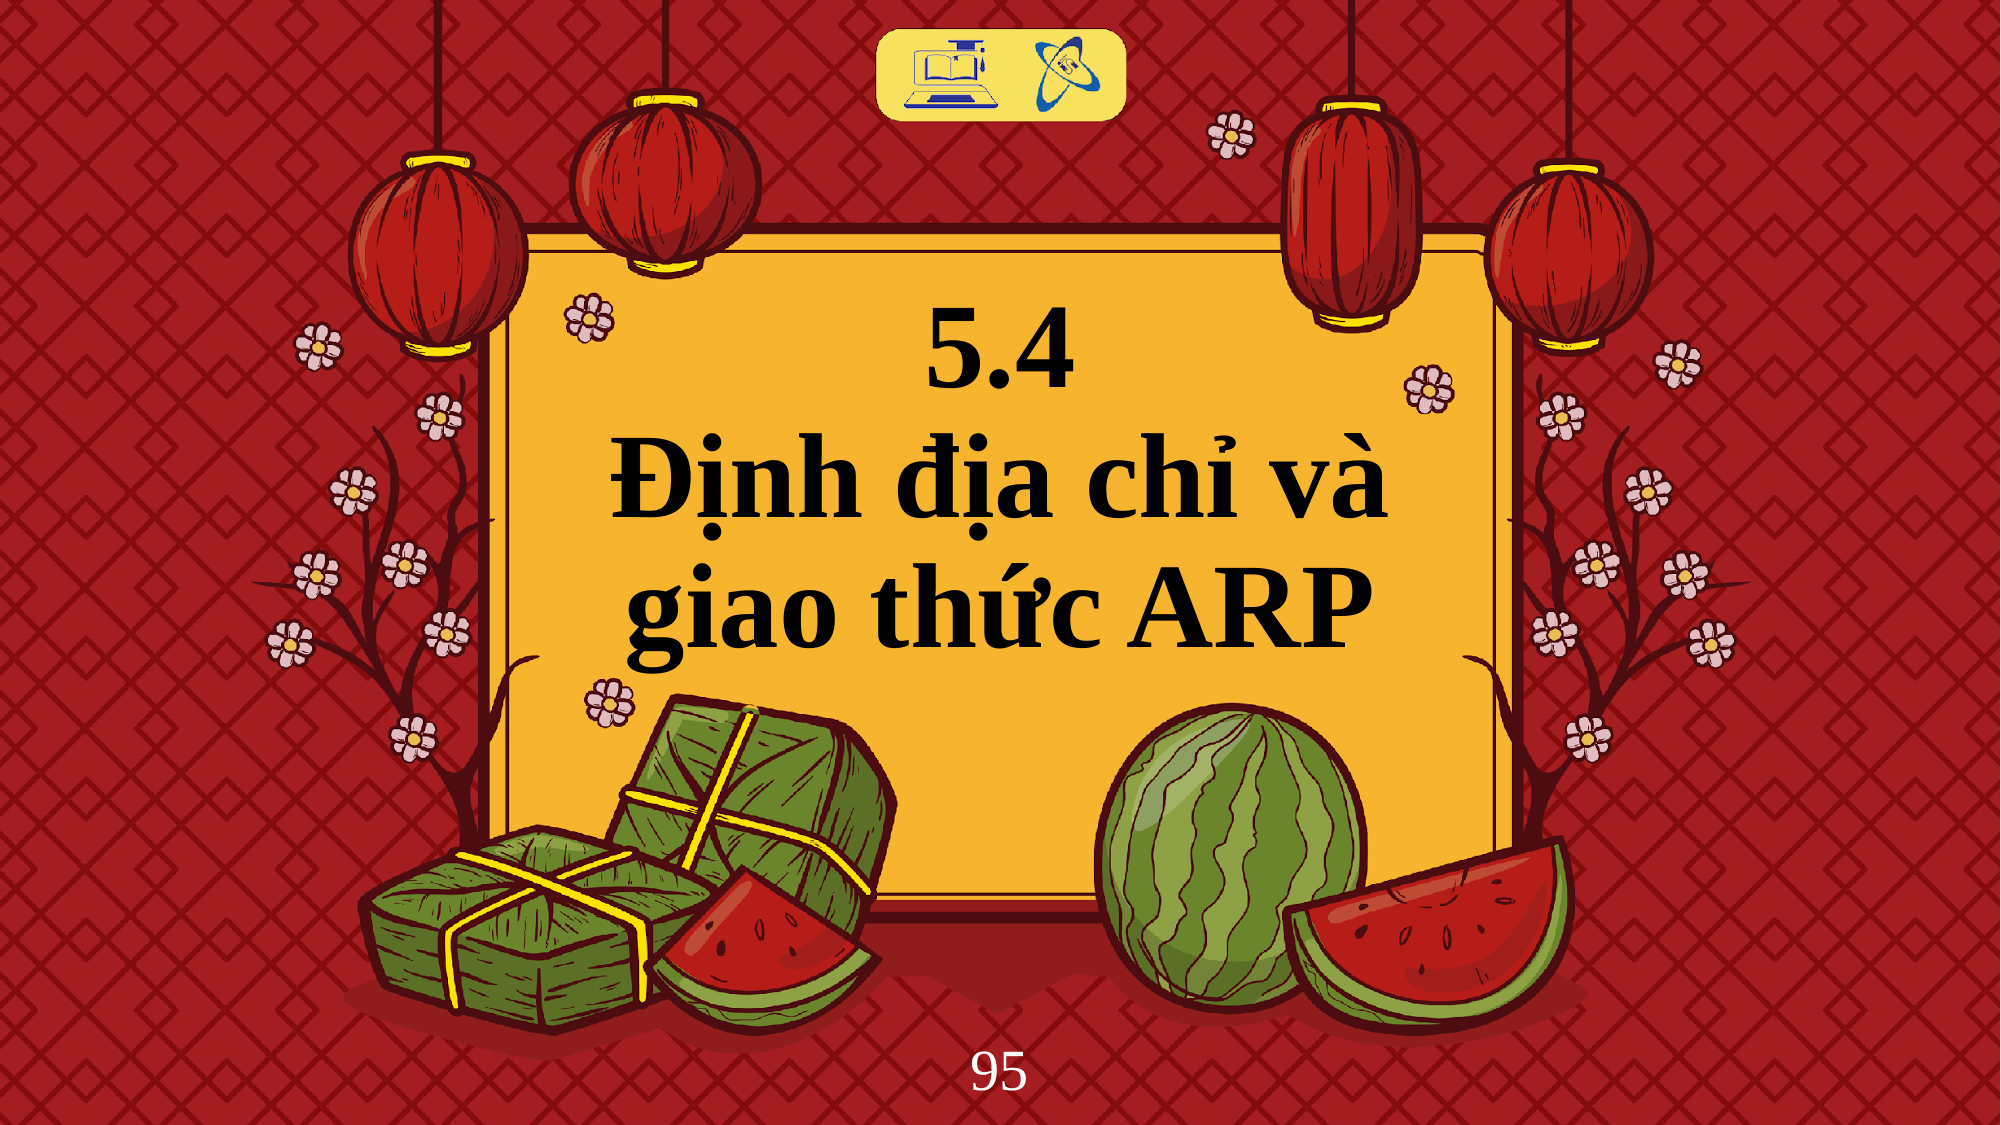

# 5.4 Định địa chỉ và giao thức ARP
95